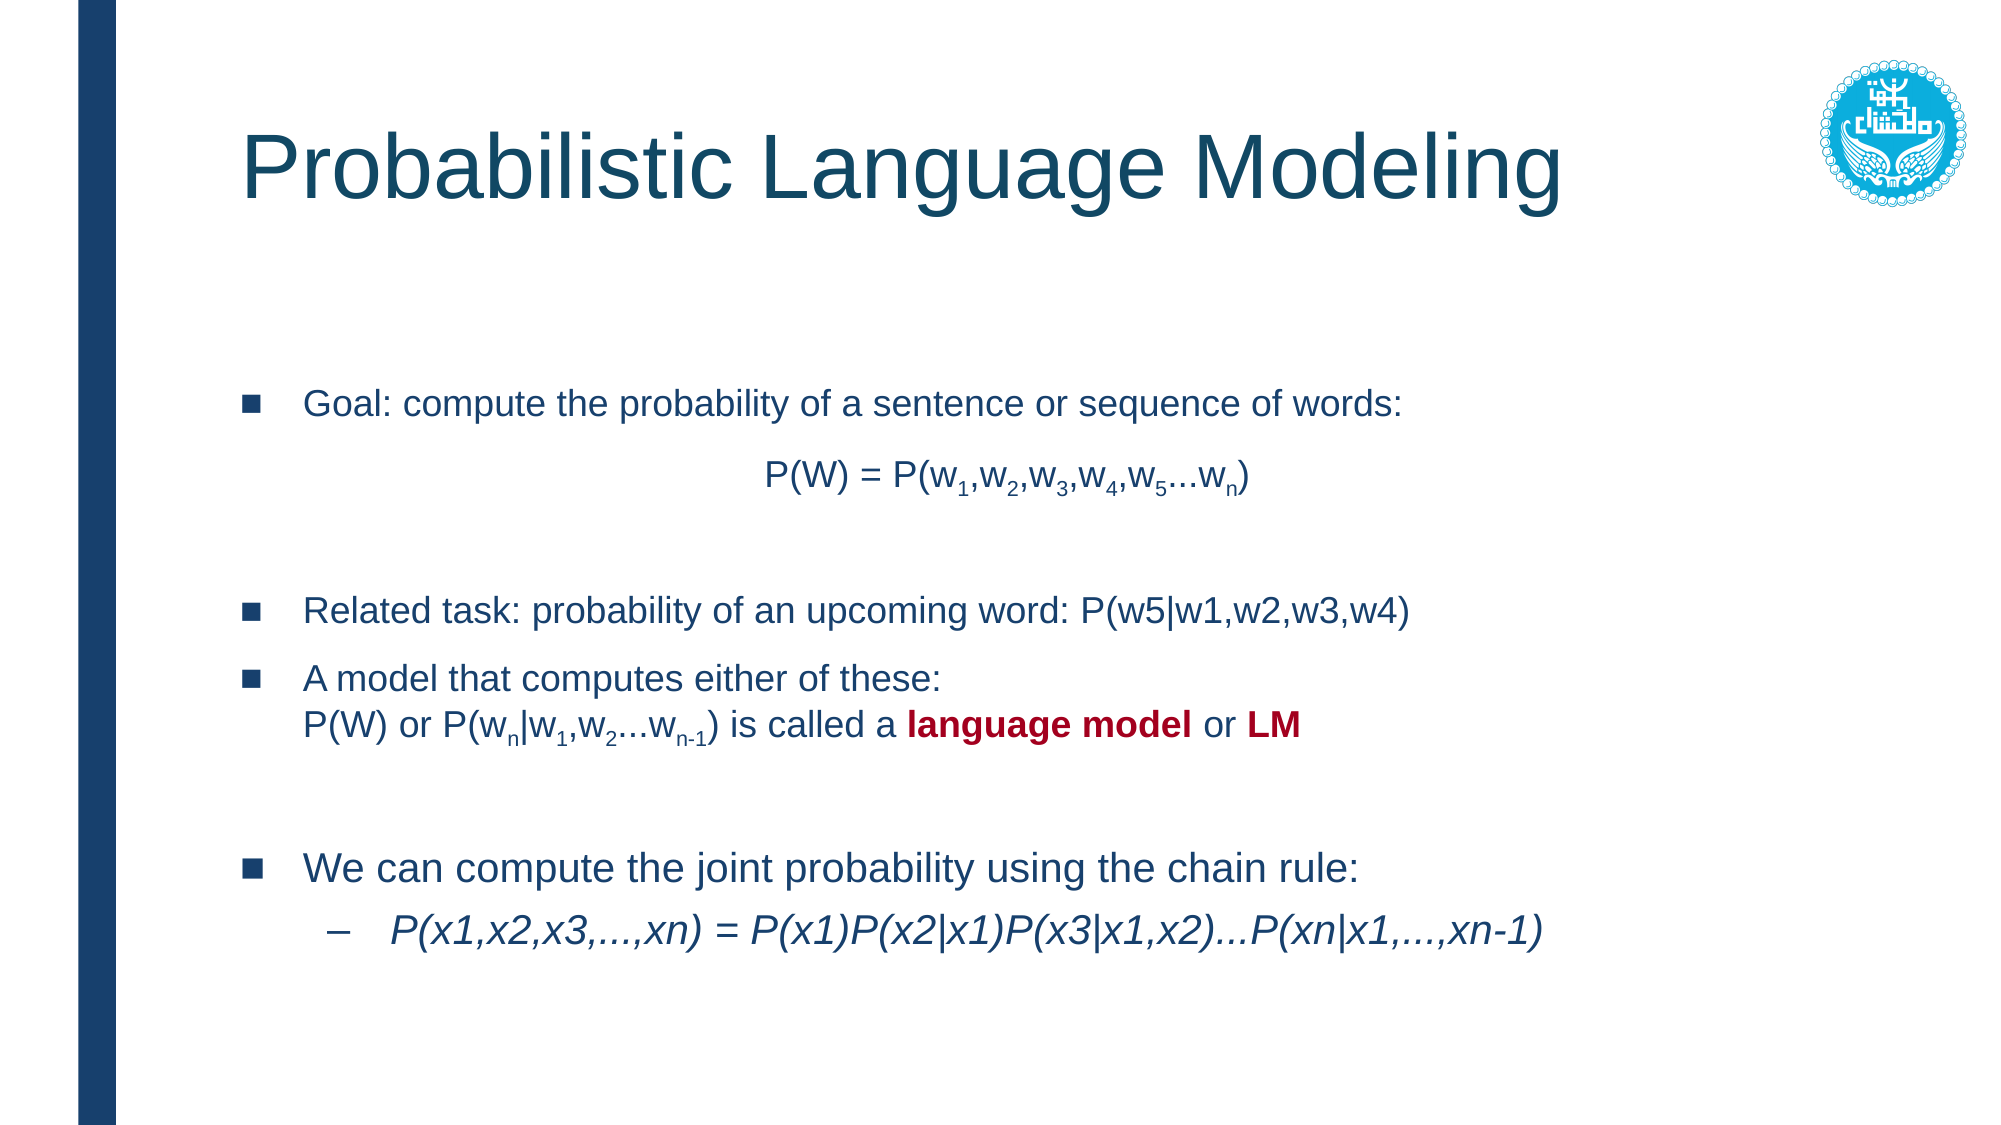

# Probabilistic Language Modeling
Goal: compute the probability of a sentence or sequence of words:
P(W) = P(w1,w2,w3,w4,w5...wn)

Related task: probability of an upcoming word: P(w5|w1,w2,w3,w4)
A model that computes either of these:
P(W) or P(wn|w1,w2...wn-1) is called a language model or LM

We can compute the joint probability using the chain rule:
P(x1,x2,x3,...,xn) = P(x1)P(x2|x1)P(x3|x1,x2)...P(xn|x1,...,xn-1)